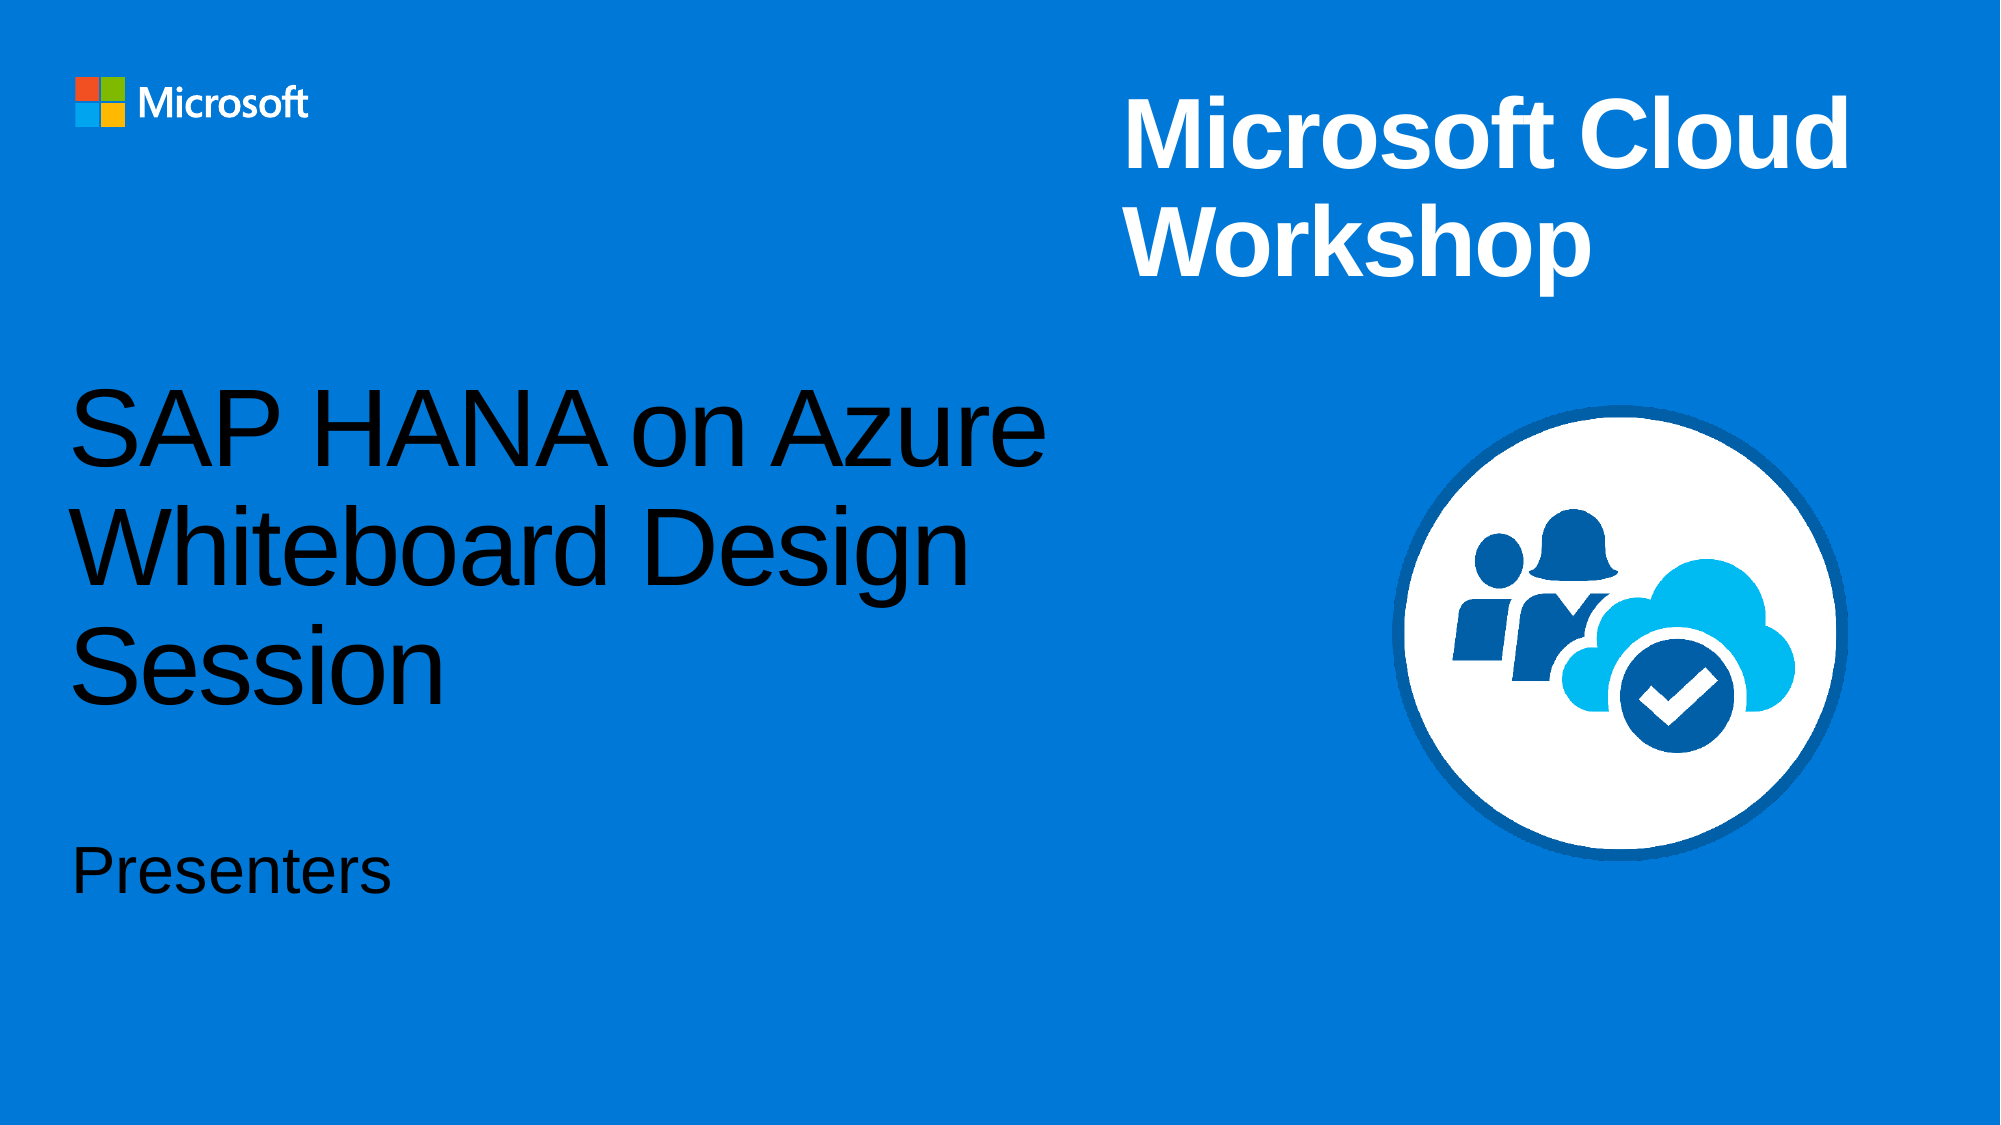

# SAP HANA on Azure Whiteboard Design Session
Presenters